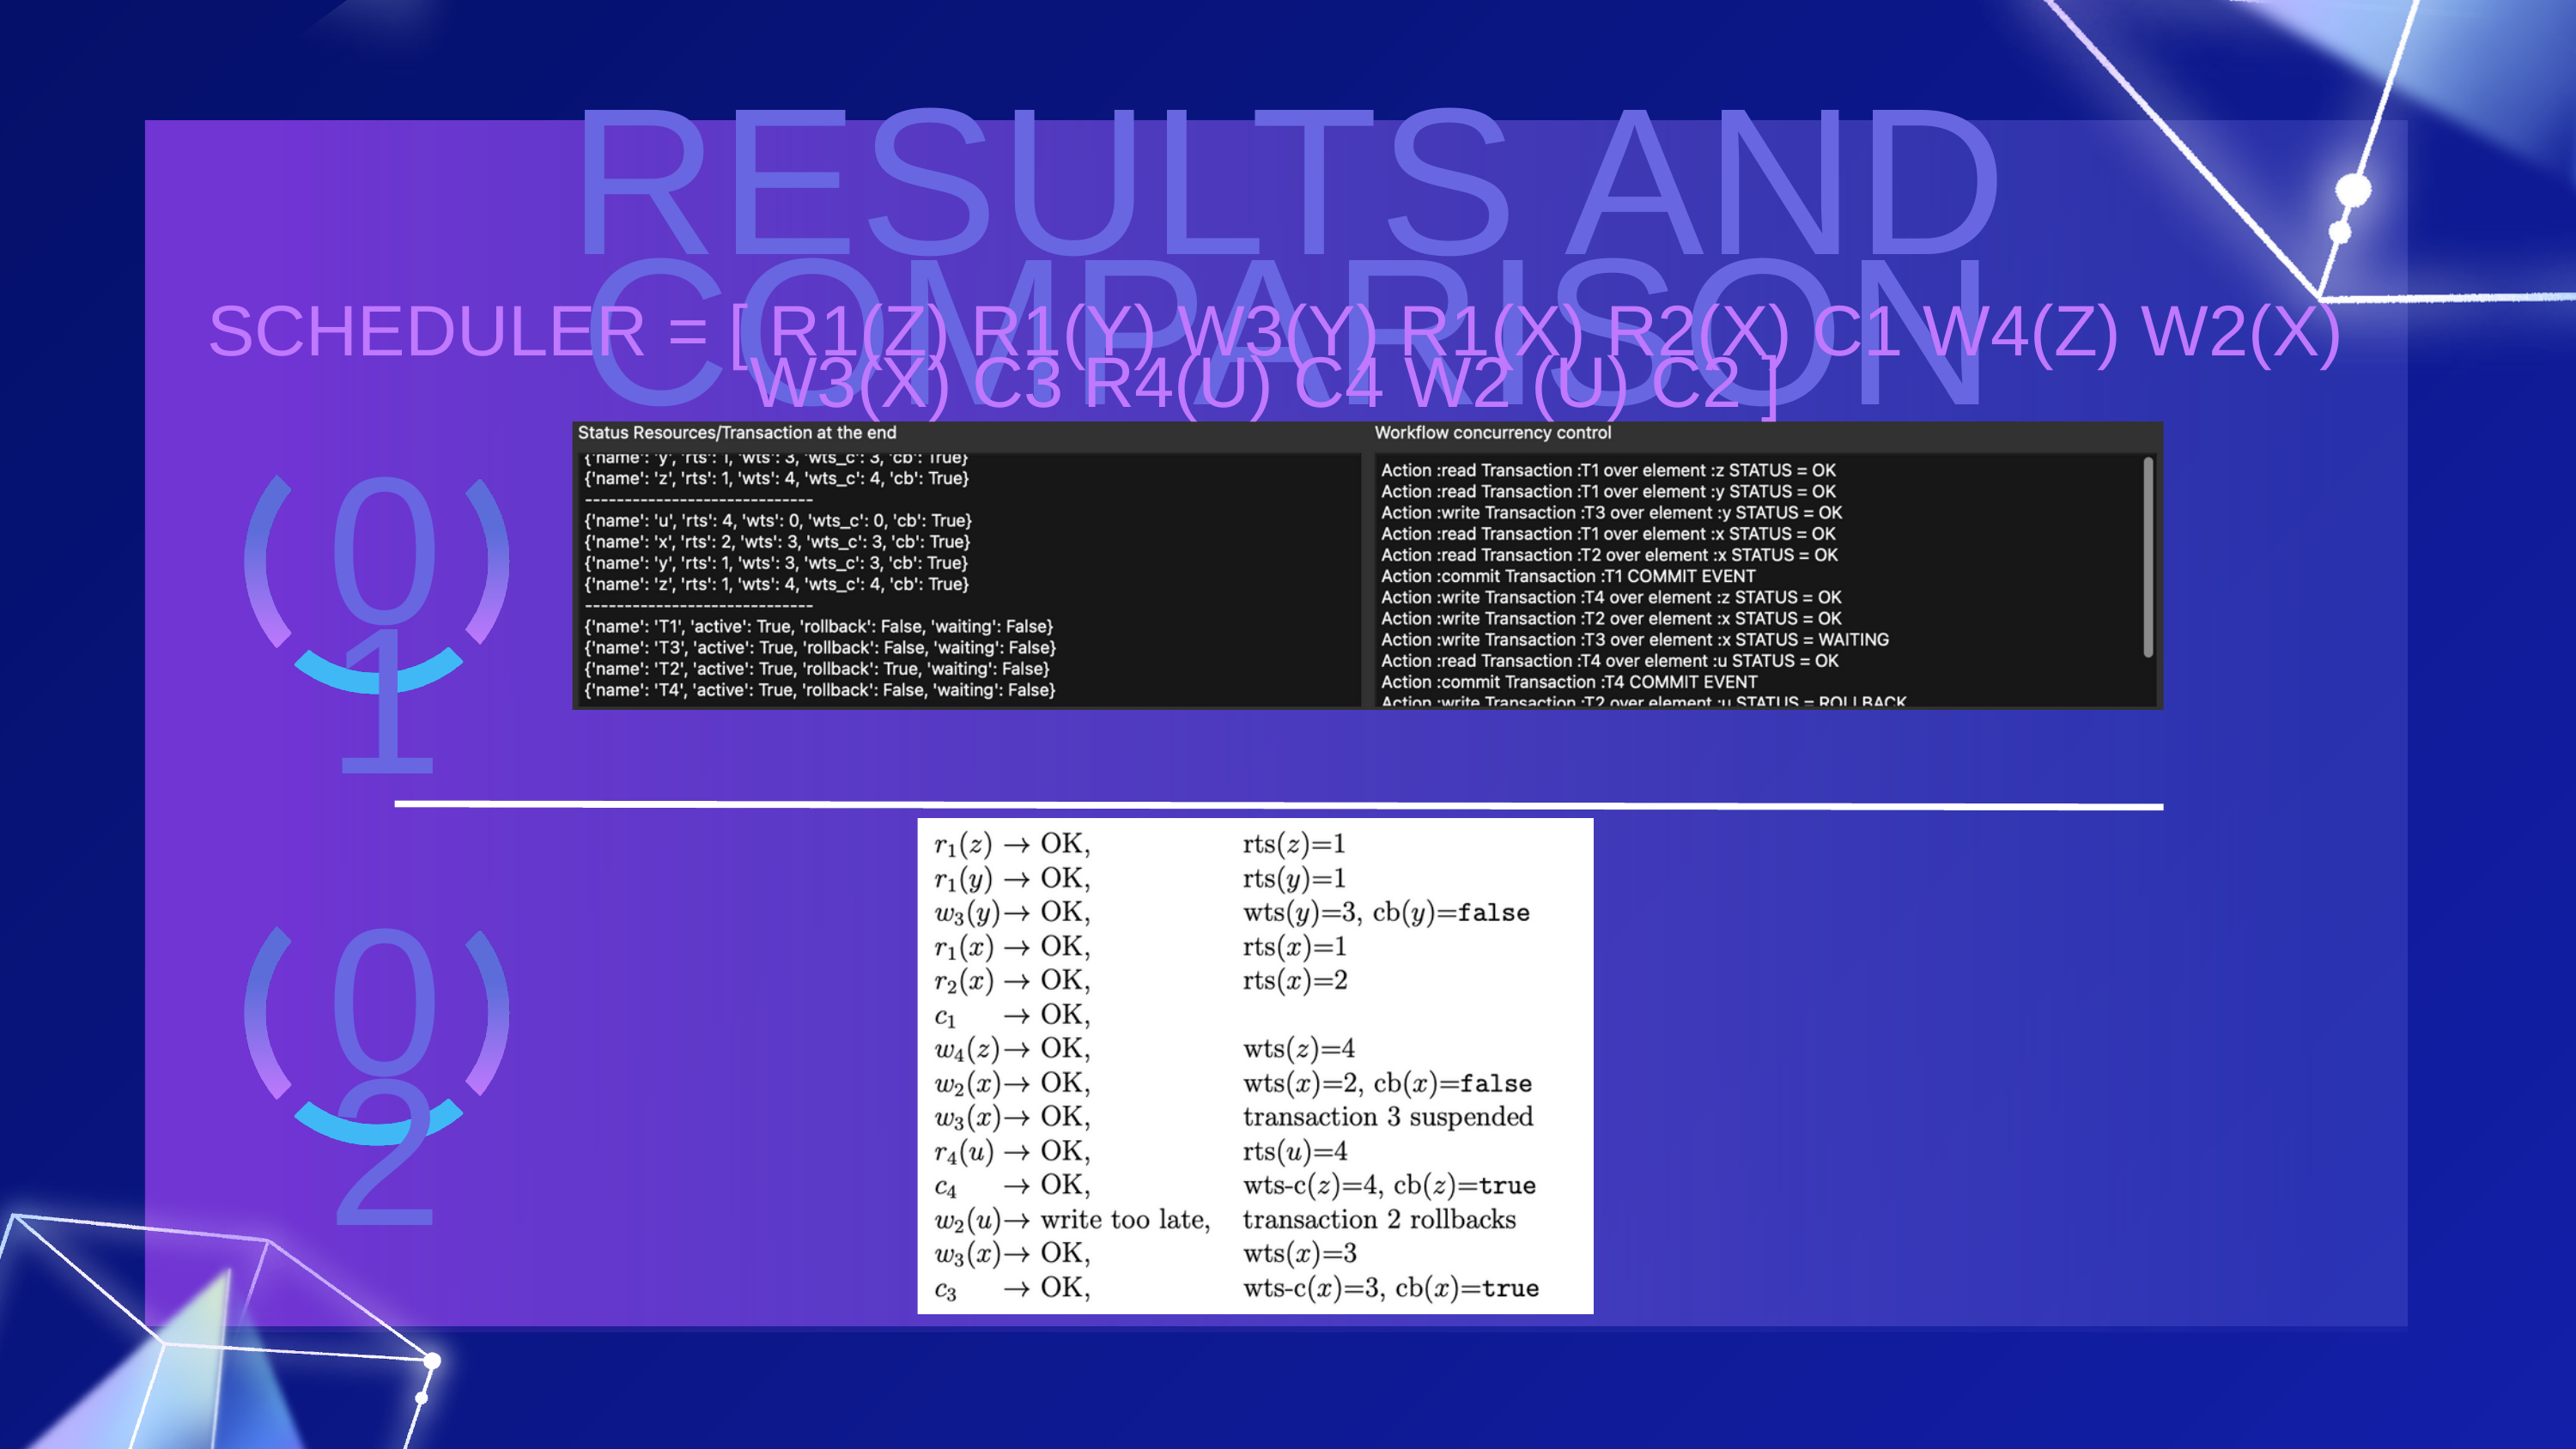

RESULTS AND COMPARISON
SCHEDULER = [ R1(Z) R1(Y) W3(Y) R1(X) R2(X) C1 W4(Z) W2(X) W3(X) C3 R4(U) C4 W2 (U) C2 ]

01

02